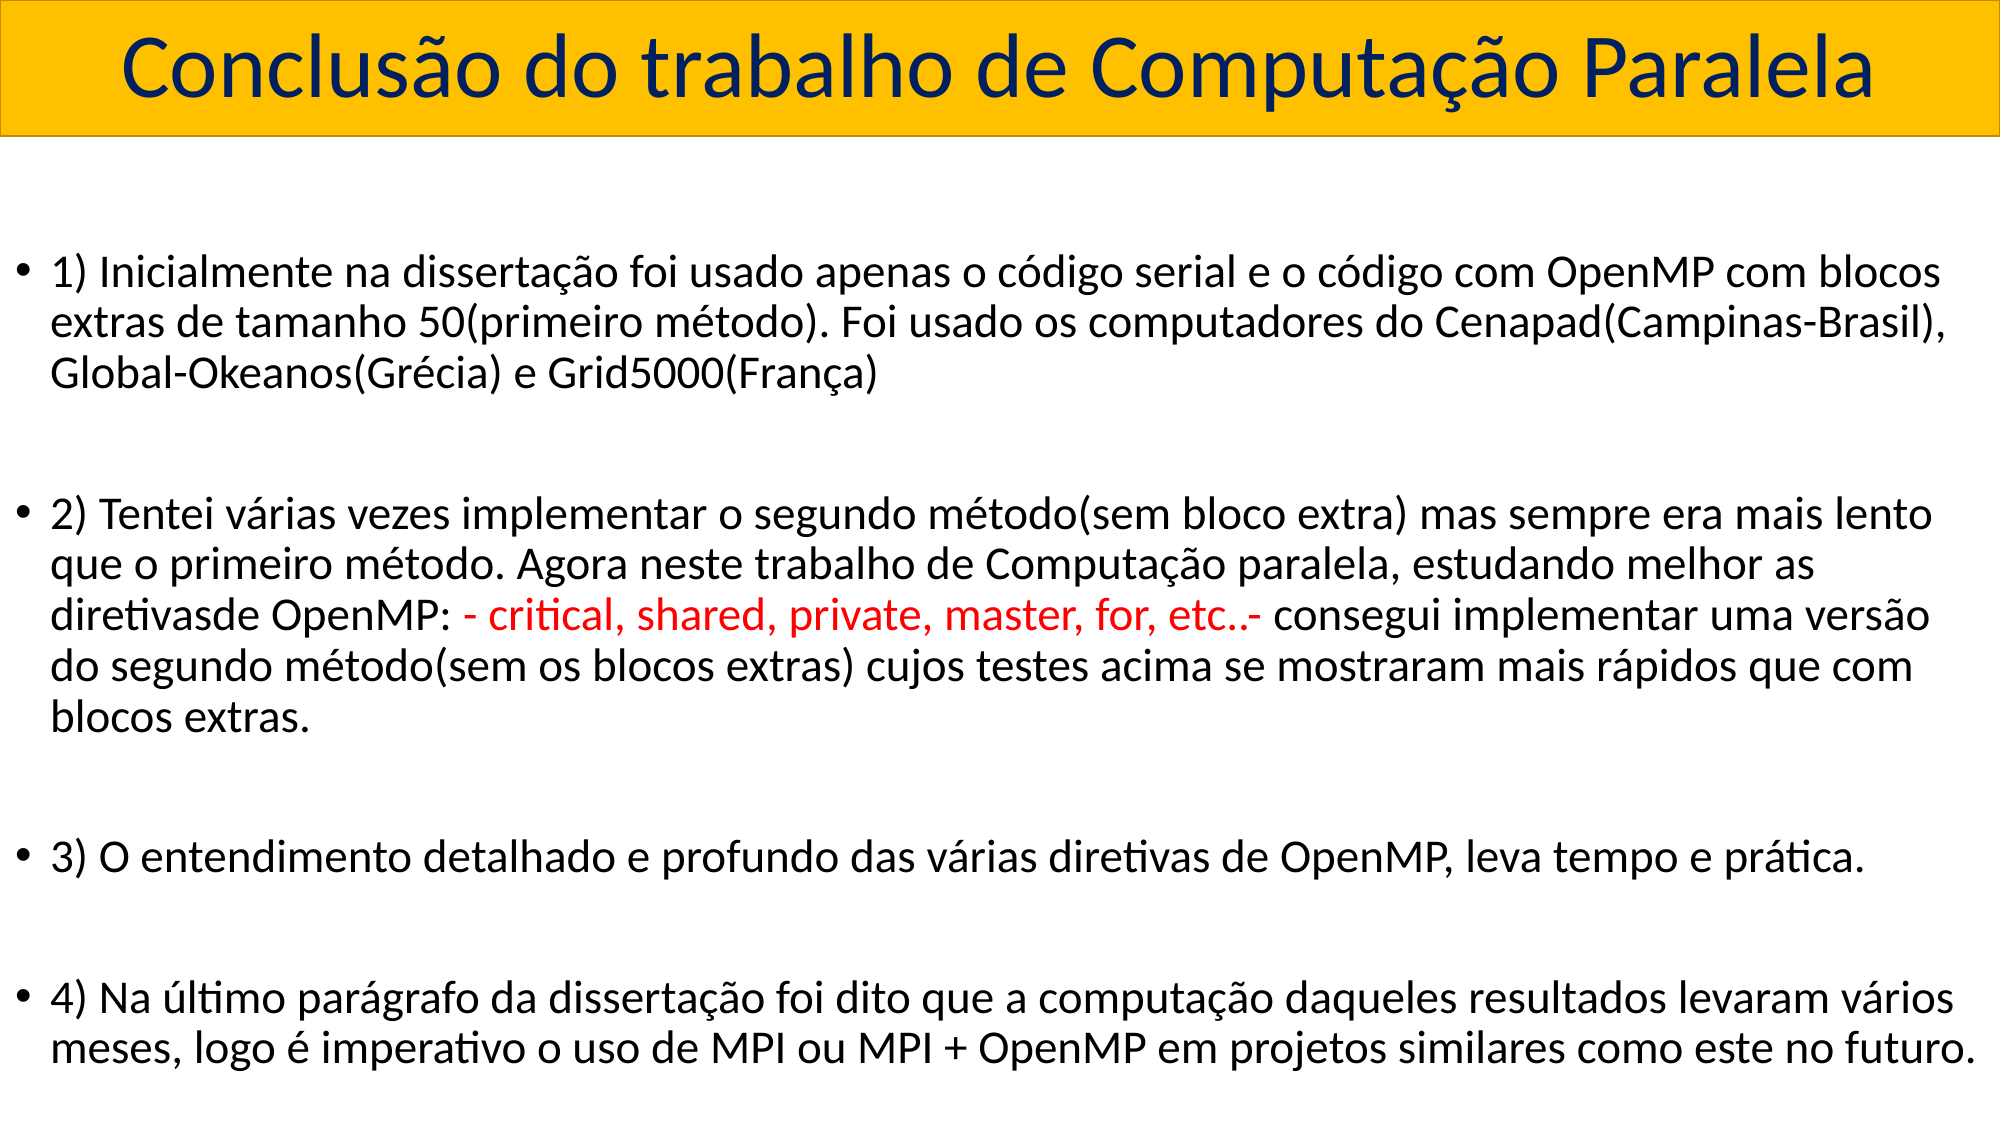

# Conclusão do trabalho de Computação Paralela
1) Inicialmente na dissertação foi usado apenas o código serial e o código com OpenMP com blocos extras de tamanho 50(primeiro método). Foi usado os computadores do Cenapad(Campinas-Brasil), Global-Okeanos(Grécia) e Grid5000(França)

2) Tentei várias vezes implementar o segundo método(sem bloco extra) mas sempre era mais lento que o primeiro método. Agora neste trabalho de Computação paralela, estudando melhor as diretivasde OpenMP: - critical, shared, private, master, for, etc..- consegui implementar uma versão do segundo método(sem os blocos extras) cujos testes acima se mostraram mais rápidos que com blocos extras.

3) O entendimento detalhado e profundo das várias diretivas de OpenMP, leva tempo e prática.

4) Na último parágrafo da dissertação foi dito que a computação daqueles resultados levaram vários meses, logo é imperativo o uso de MPI ou MPI + OpenMP em projetos similares como este no futuro.